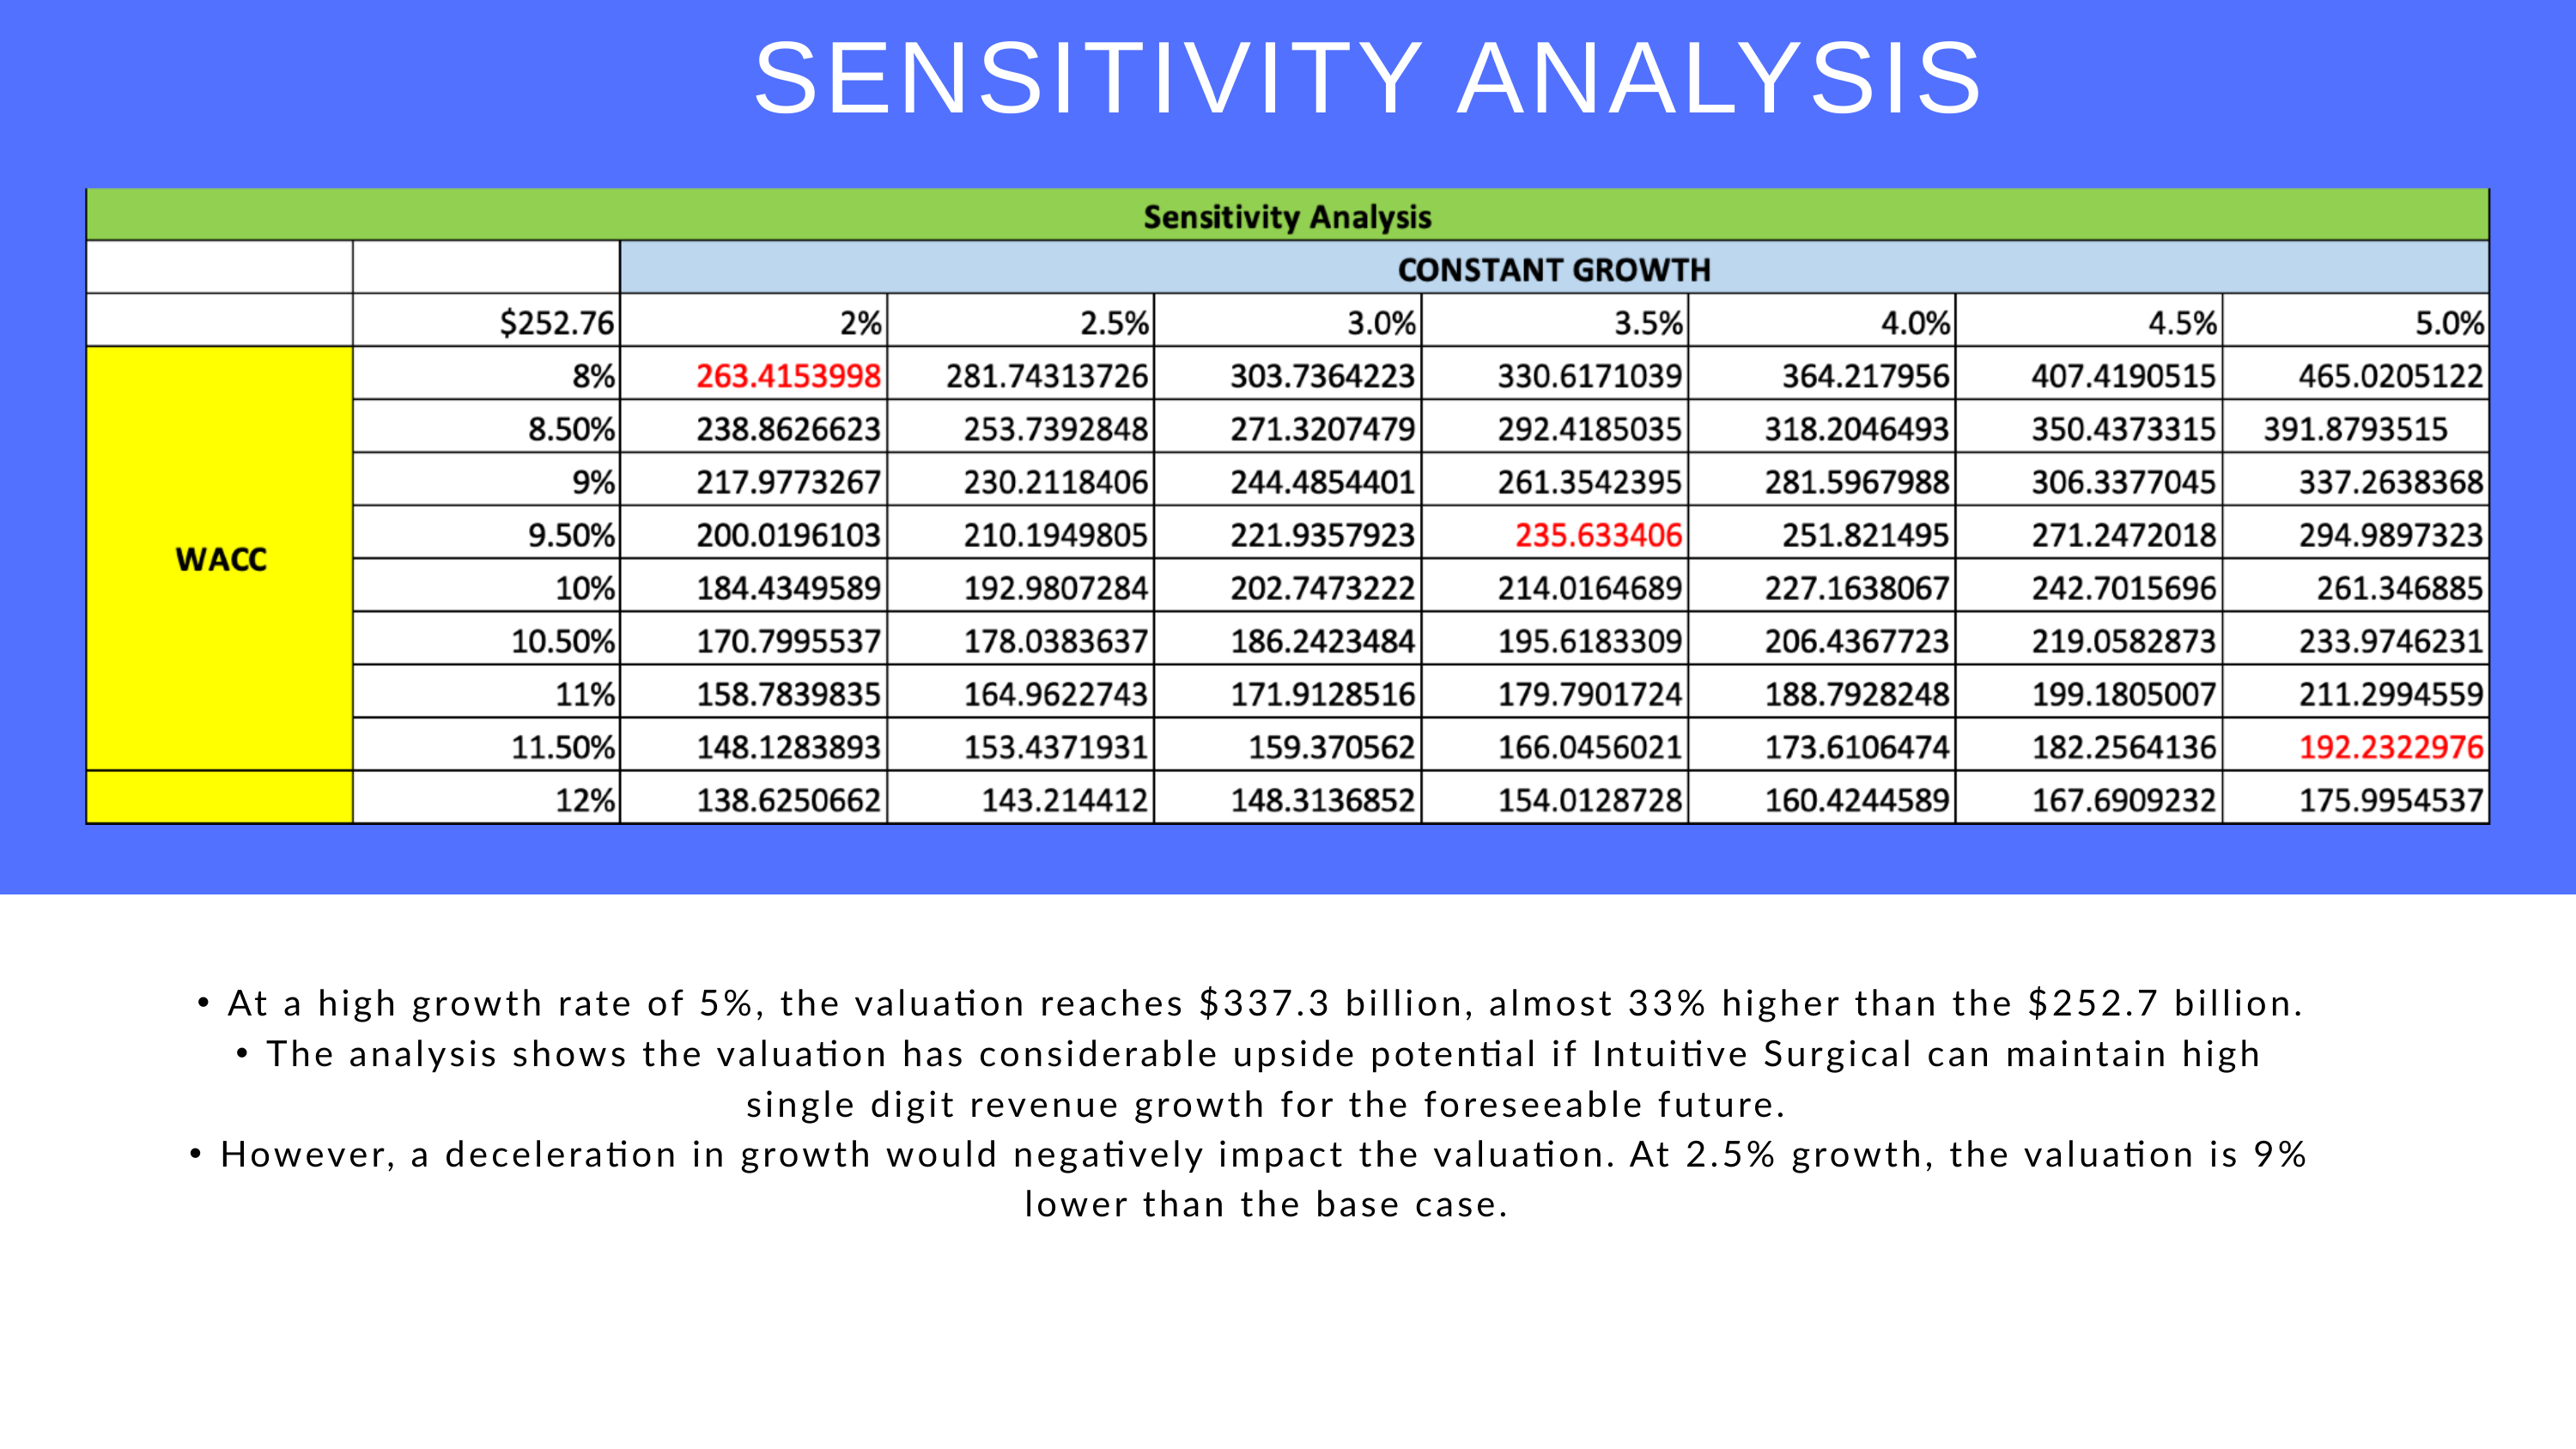

SENSITIVITY ANALYSIS

At a high growth rate of 5%, the valuation reaches $337.3 billion, almost 33% higher than the $252.7 billion.
The analysis shows the valuation has considerable upside potential if Intuitive Surgical can maintain high single digit revenue growth for the foreseeable future.
However, a deceleration in growth would negatively impact the valuation. At 2.5% growth, the valuation is 9% lower than the base case.